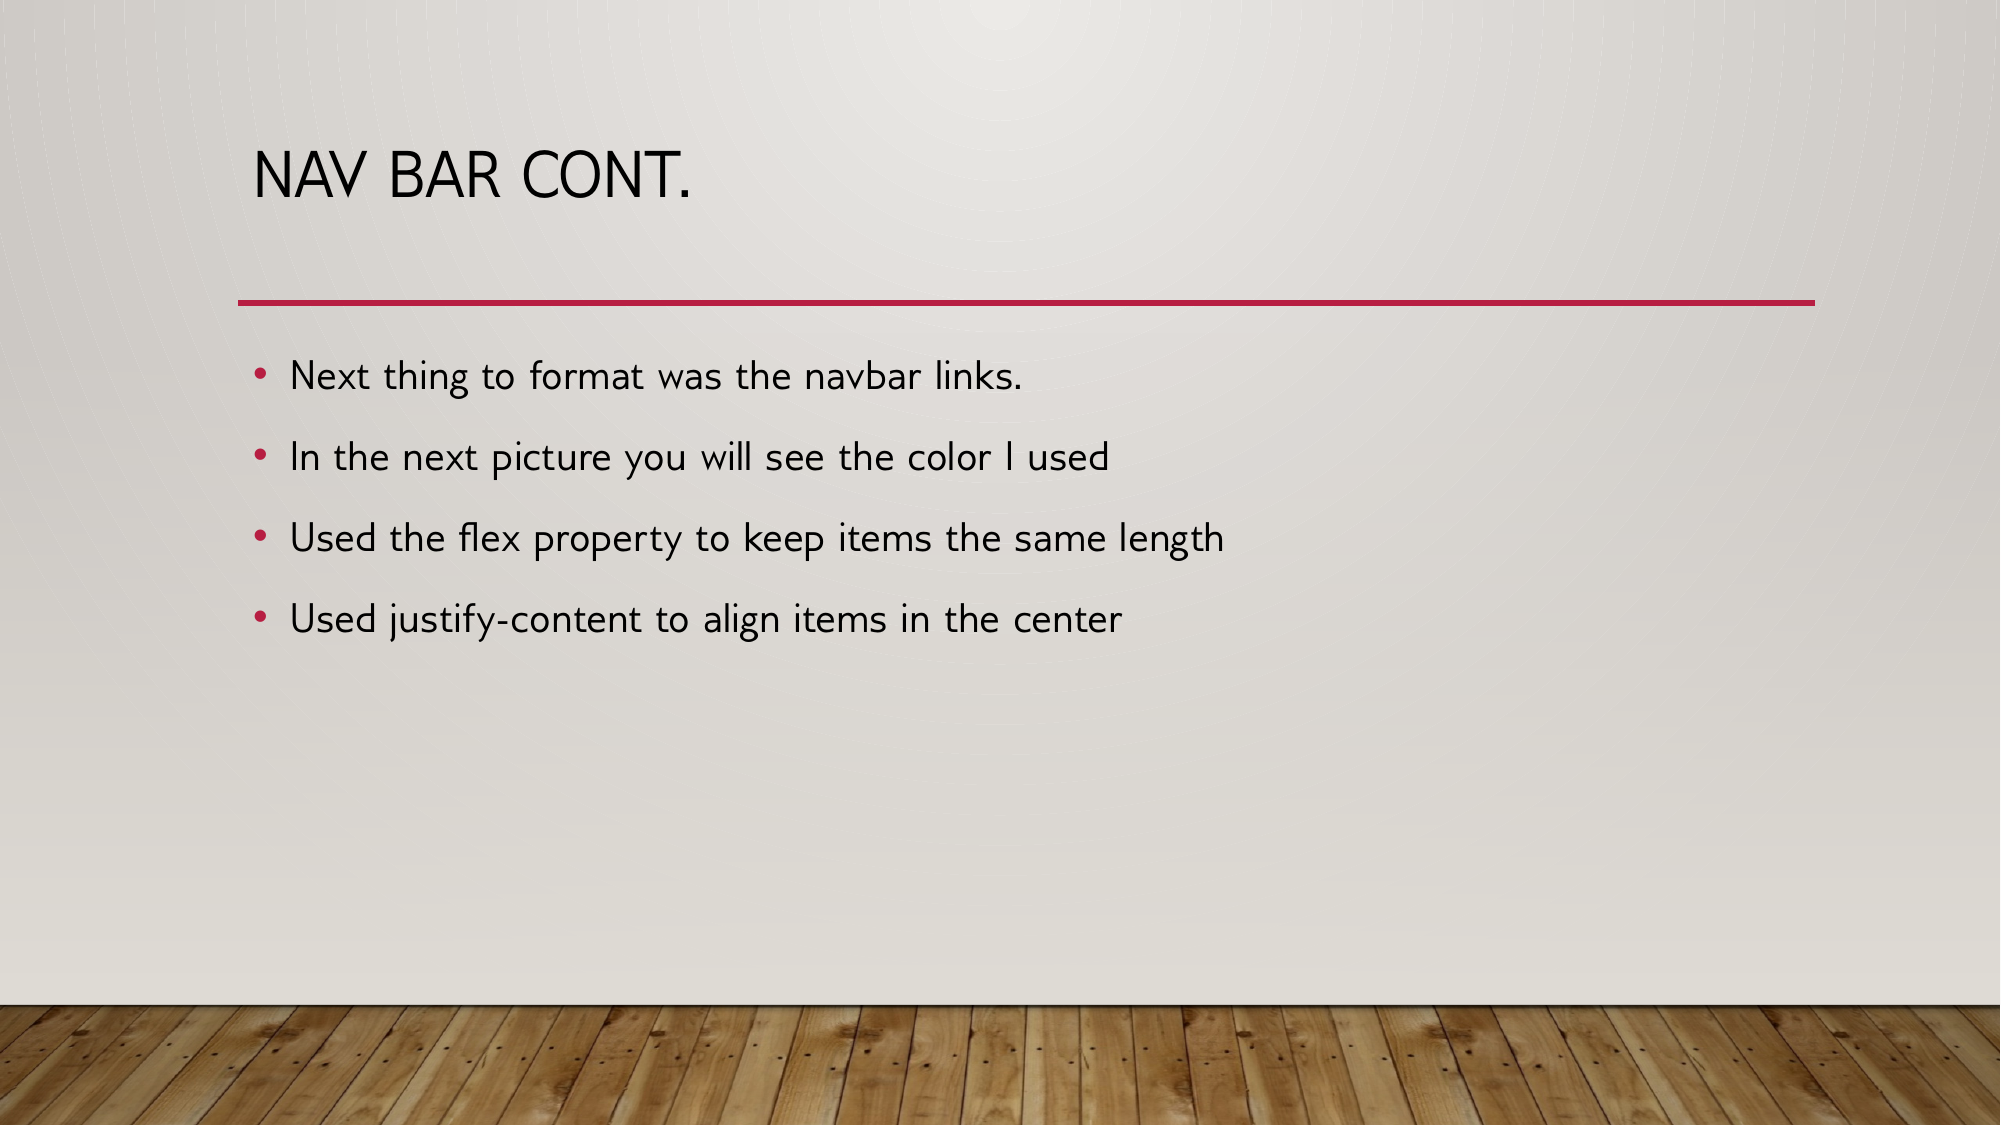

# Nav bar cont.
Next thing to format was the navbar links.
In the next picture you will see the color I used
Used the flex property to keep items the same length
Used justify-content to align items in the center